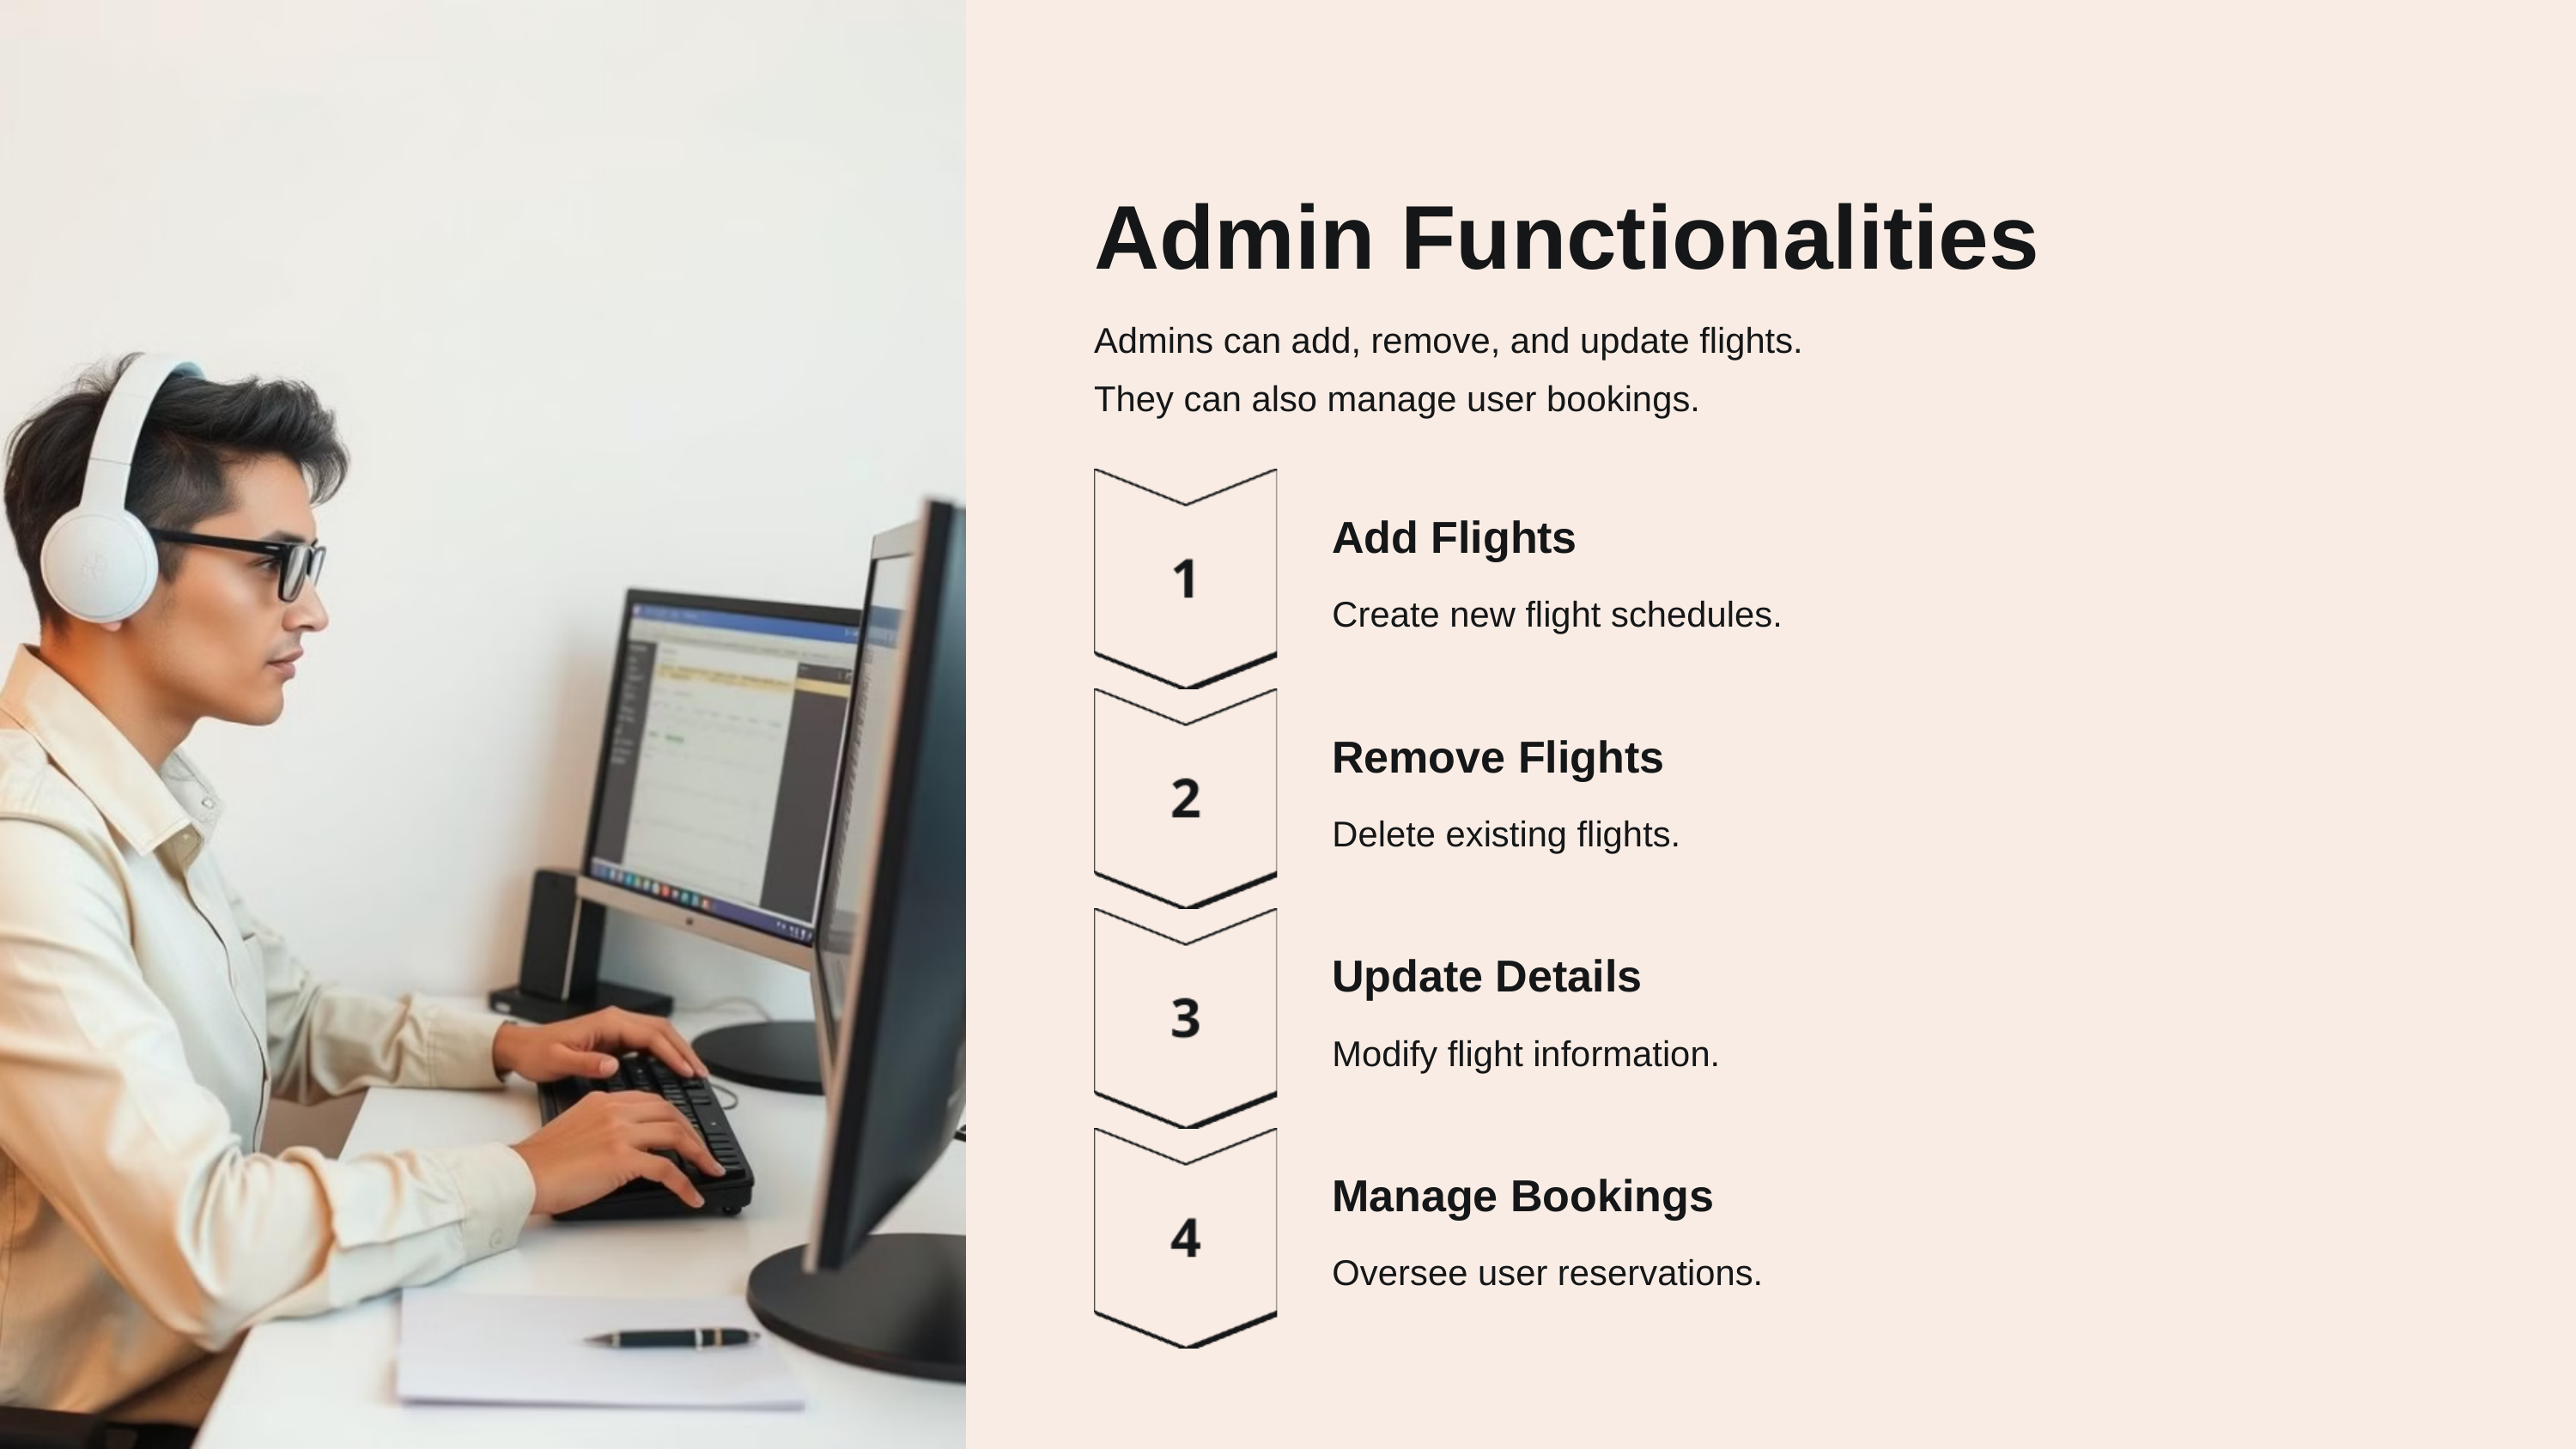

Admin Functionalities

Admins can add, remove, and update flights.

They can also manage user bookings.

Add Flights

Create new flight schedules.

Remove Flights

Delete existing flights.

Update Details

Modify flight information.

Manage Bookings

Oversee user reservations.